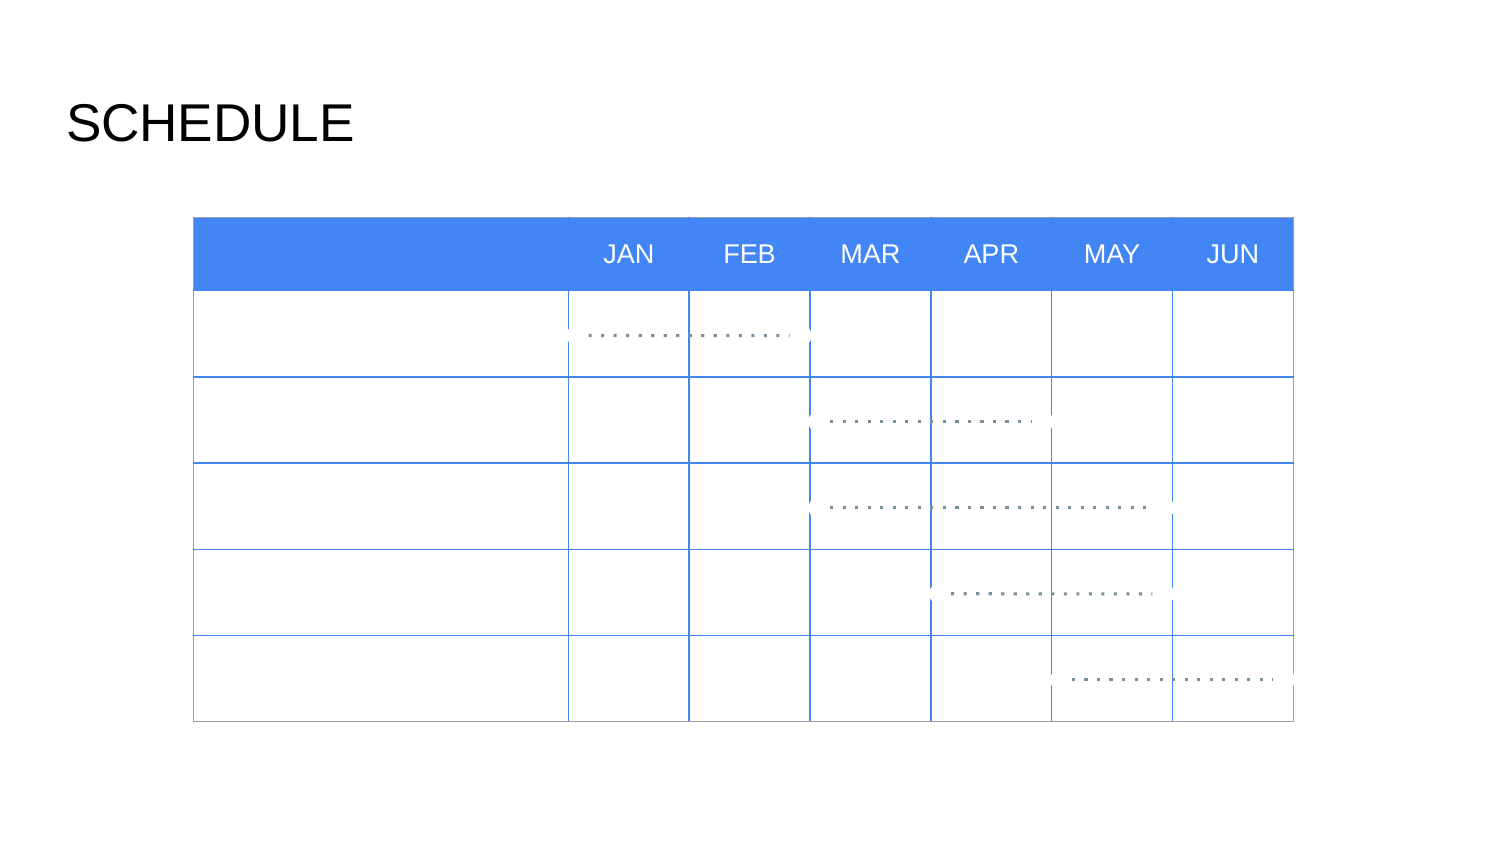

# SCHEDULE
|  | JAN | FEB | MAR | APR | MAY | JUN |
| --- | --- | --- | --- | --- | --- | --- |
| TASK 1: VENUS |  |  |  |  |  |  |
| TASK 2: MARS |  |  |  |  |  |  |
| TASK 3: JUPITER |  |  |  |  |  |  |
| TASK 4: SATURN |  |  |  |  |  |  |
| TASK 5: MERCURY |  |  |  |  |  |  |